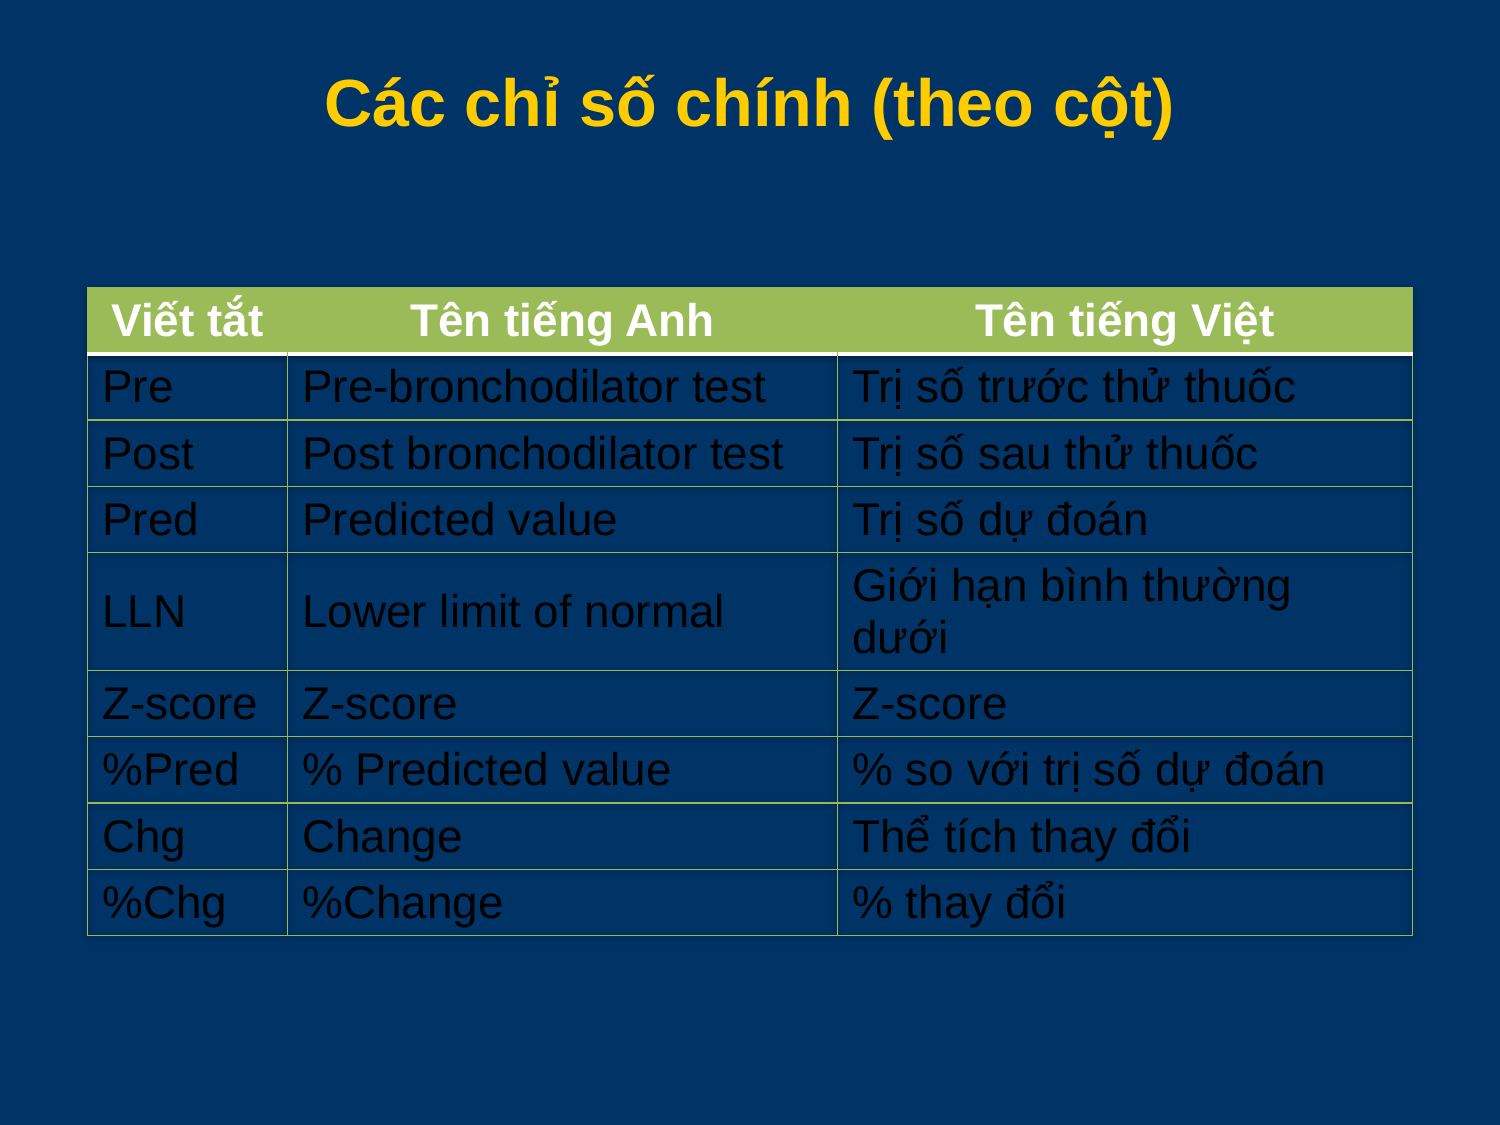

# Các chỉ số chính (theo cột)
| Viết tắt | Tên tiếng Anh | Tên tiếng Việt |
| --- | --- | --- |
| Pre | Pre-bronchodilator test | Trị số trước thử thuốc |
| Post | Post bronchodilator test | Trị số sau thử thuốc |
| Pred | Predicted value | Trị số dự đoán |
| LLN | Lower limit of normal | Giới hạn bình thường dưới |
| Z-score | Z-score | Z-score |
| %Pred | % Predicted value | % so với trị số dự đoán |
| Chg | Change | Thể tích thay đổi |
| %Chg | %Change | % thay đổi |